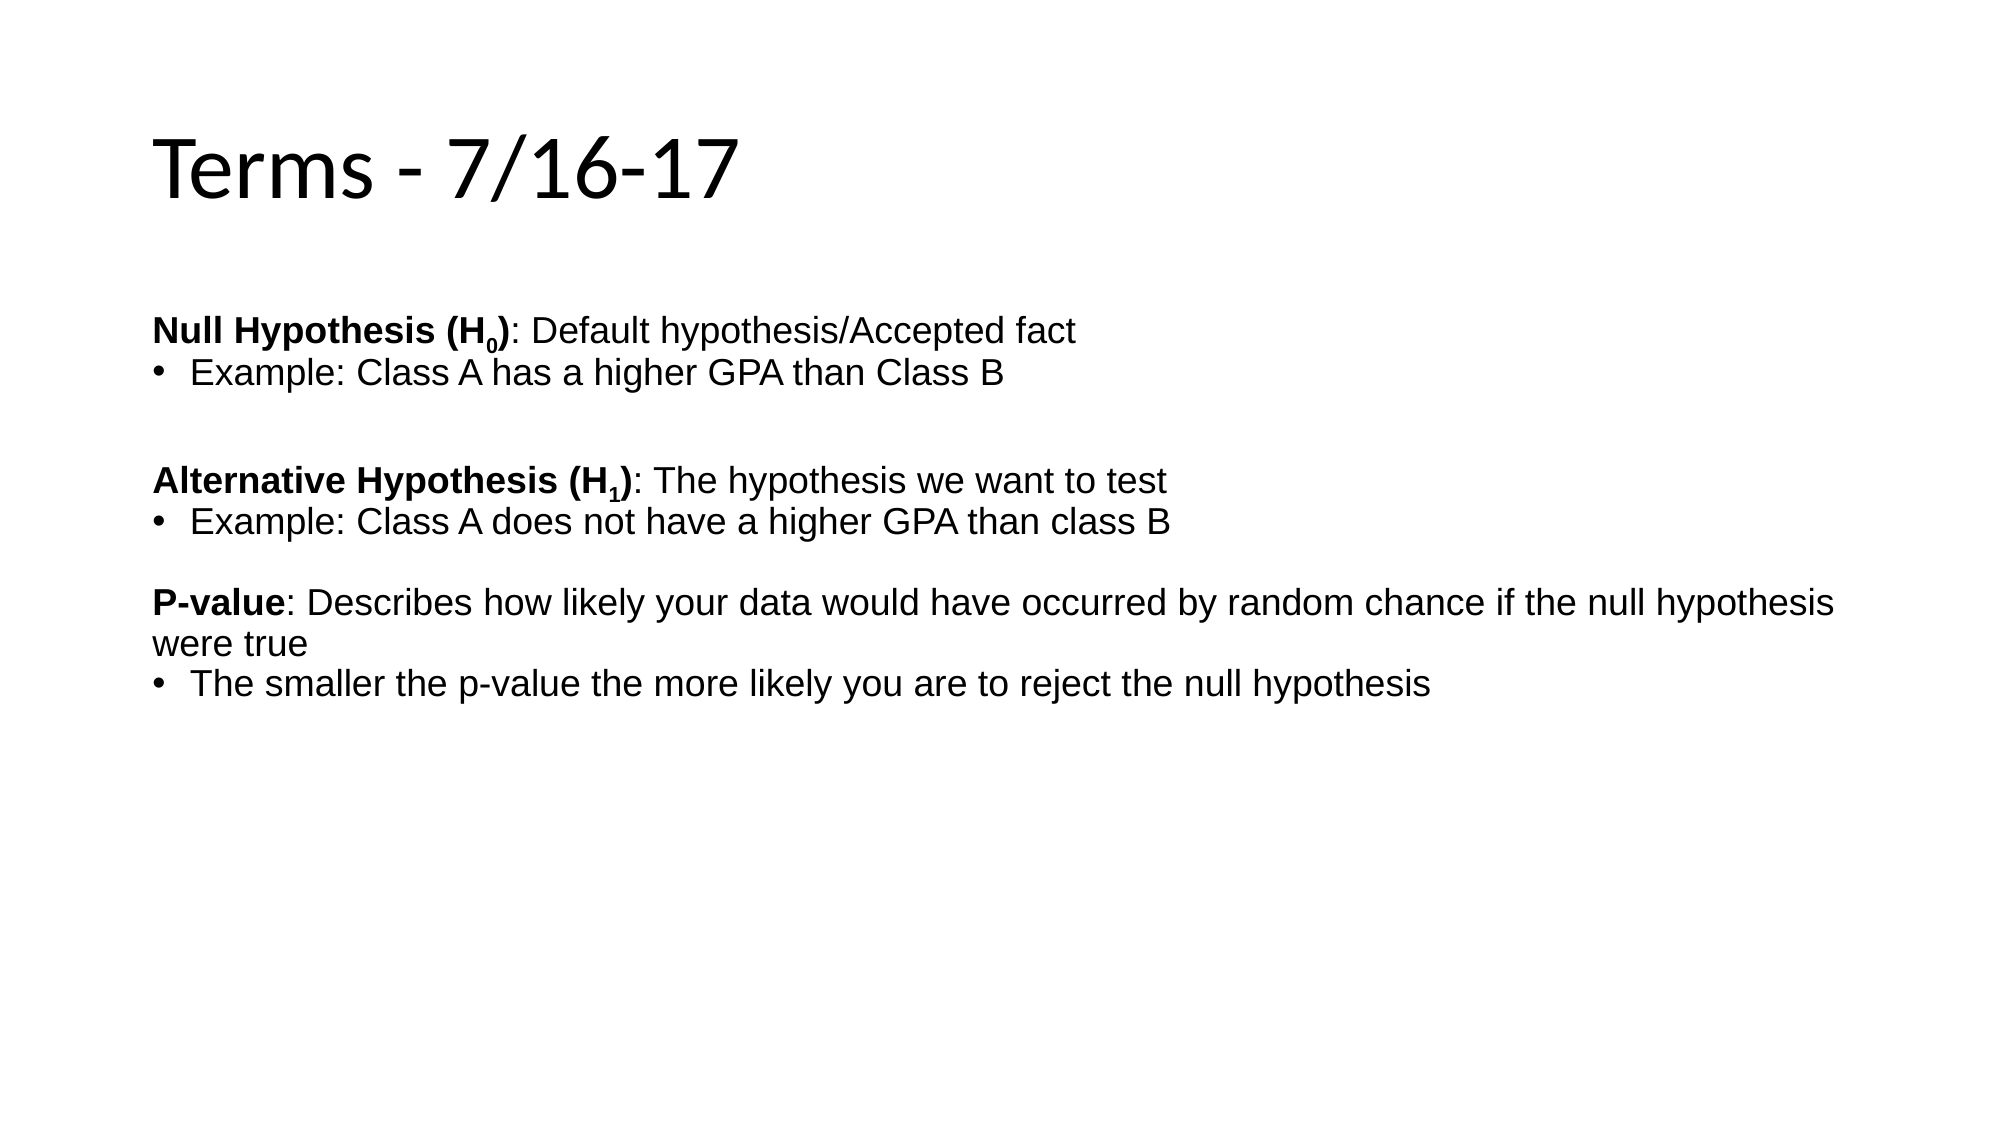

# Terms - 7/16-17
Null Hypothesis (H0): Default hypothesis/Accepted fact
Example: Class A has a higher GPA than Class B
Alternative Hypothesis (H1): The hypothesis we want to test
Example: Class A does not have a higher GPA than class B

P-value: Describes how likely your data would have occurred by random chance if the null hypothesis were true
The smaller the p-value the more likely you are to reject the null hypothesis